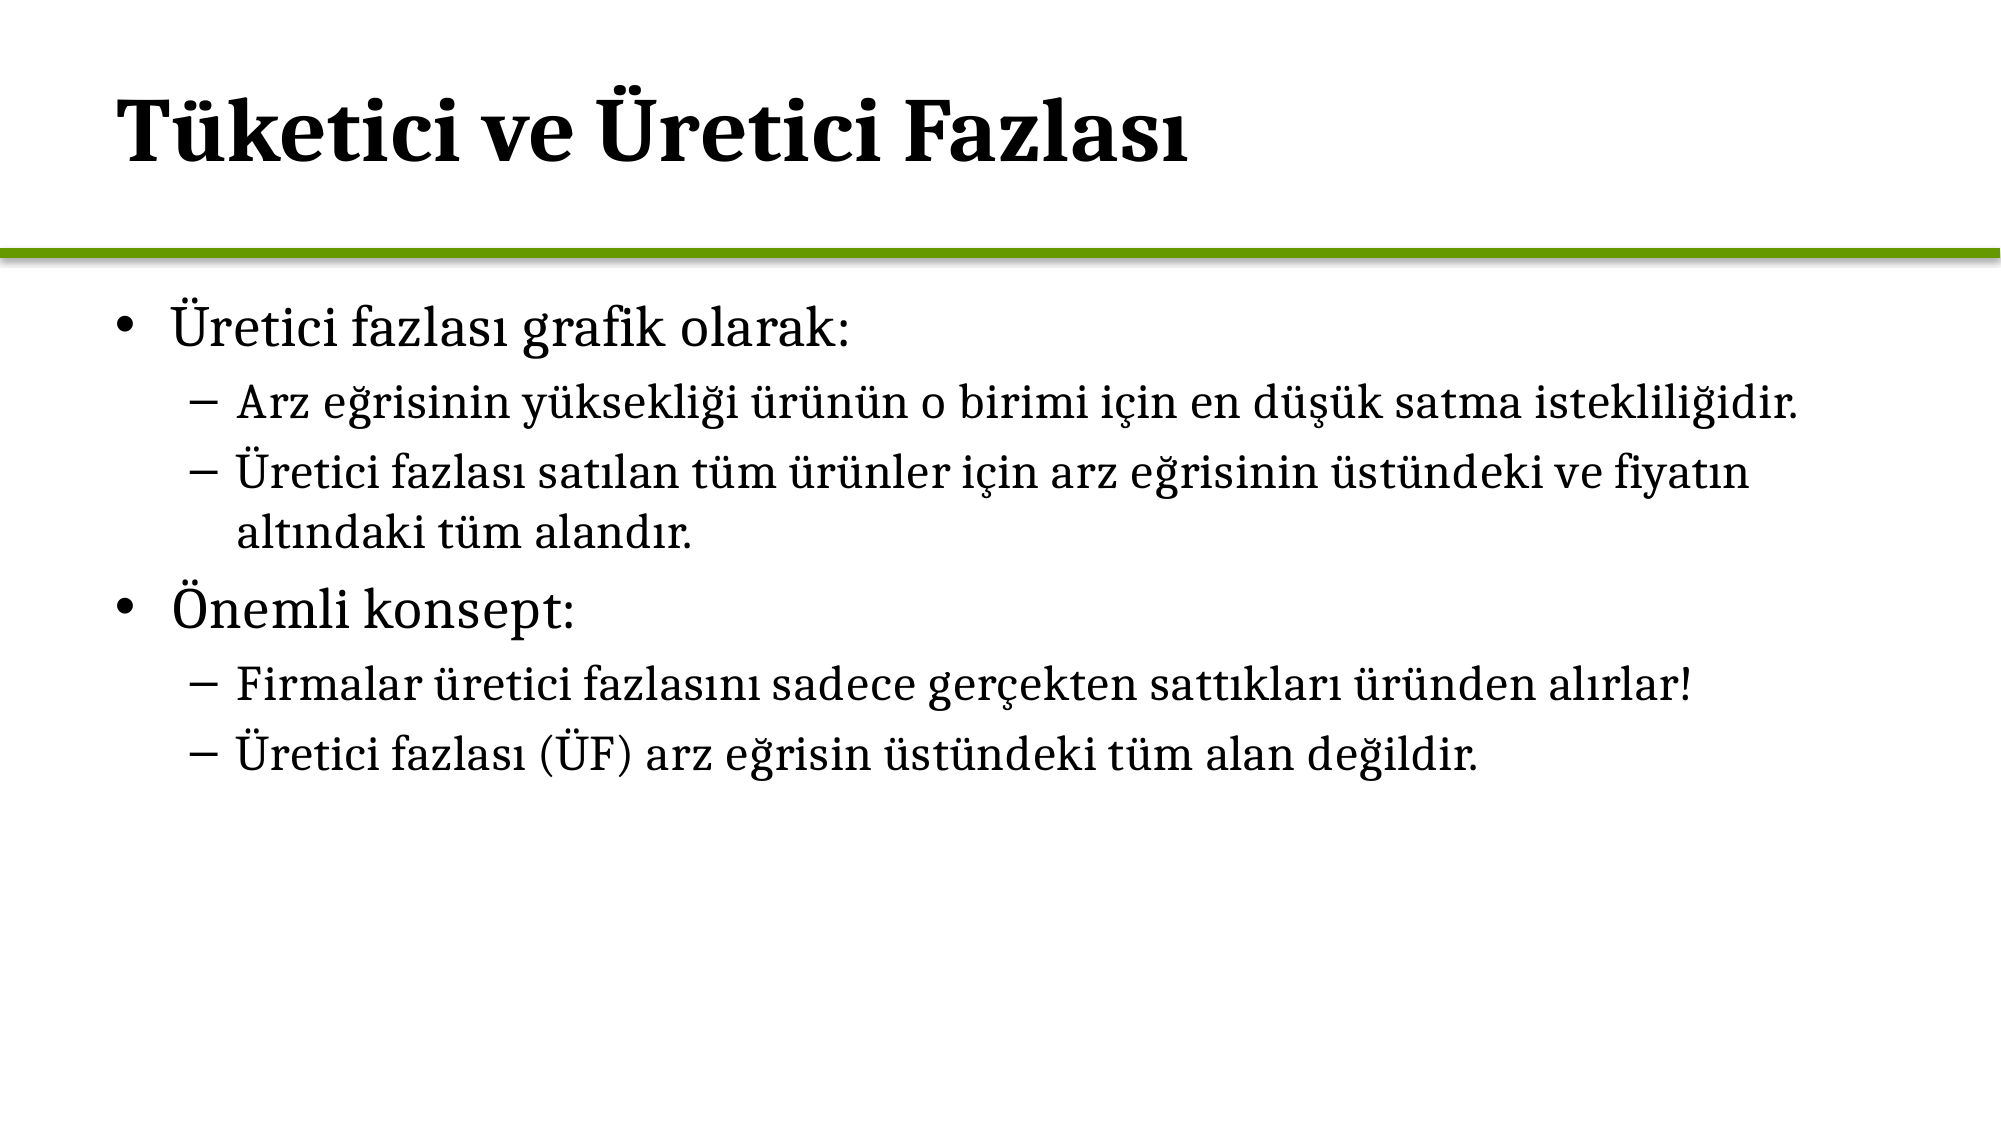

# Tüketici ve Üretici Fazlası
Üretici fazlası grafik olarak:
Arz eğrisinin yüksekliği ürünün o birimi için en düşük satma istekliliğidir.
Üretici fazlası satılan tüm ürünler için arz eğrisinin üstündeki ve fiyatın altındaki tüm alandır.
Önemli konsept:
Firmalar üretici fazlasını sadece gerçekten sattıkları üründen alırlar!
Üretici fazlası (ÜF) arz eğrisin üstündeki tüm alan değildir.